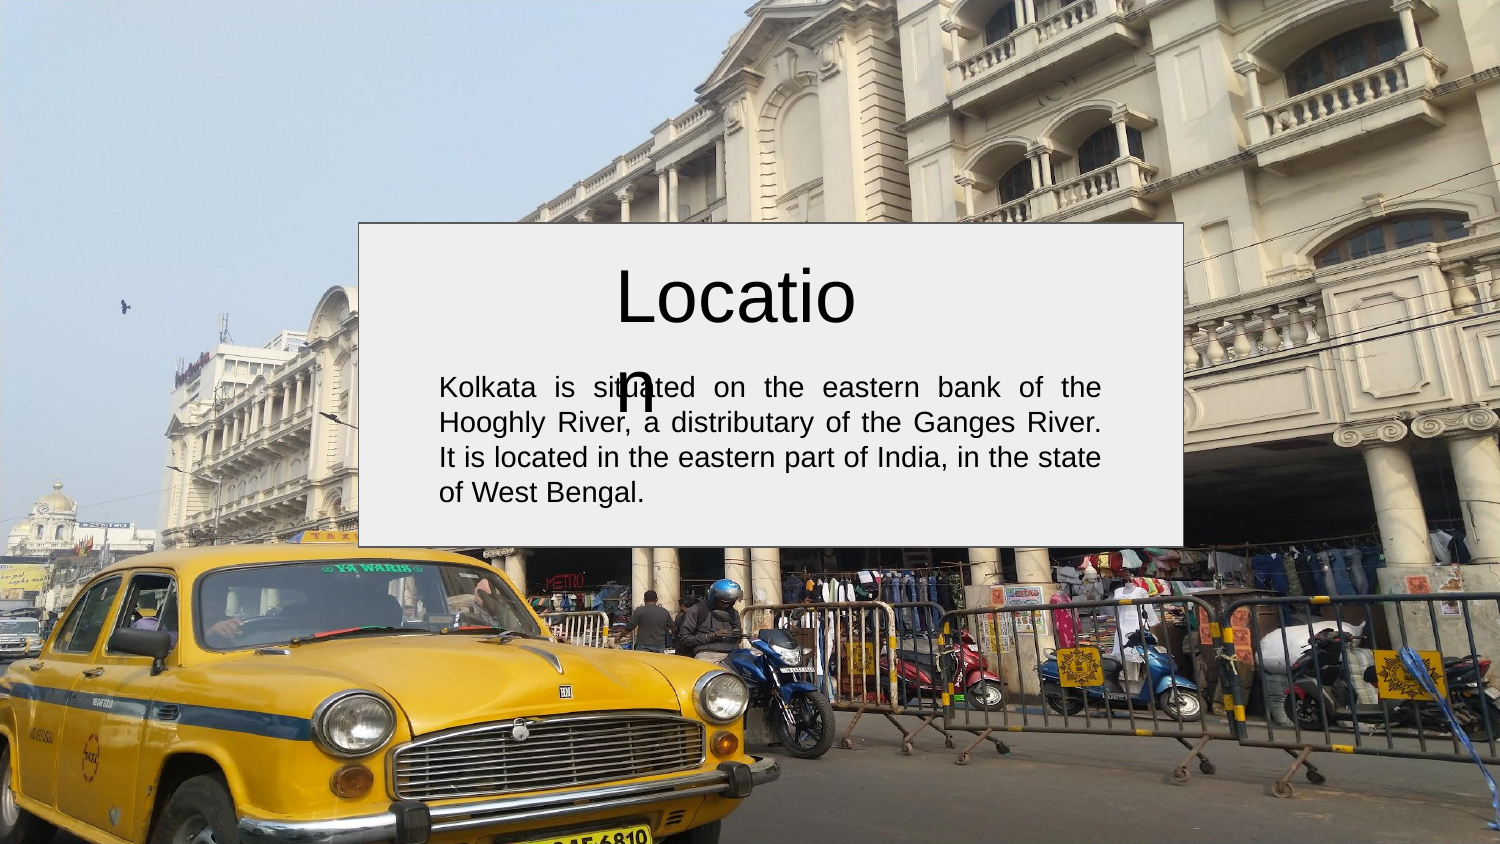

Location
Kolkata is situated on the eastern bank of the Hooghly River, a distributary of the Ganges River. It is located in the eastern part of India, in the state of West Bengal.